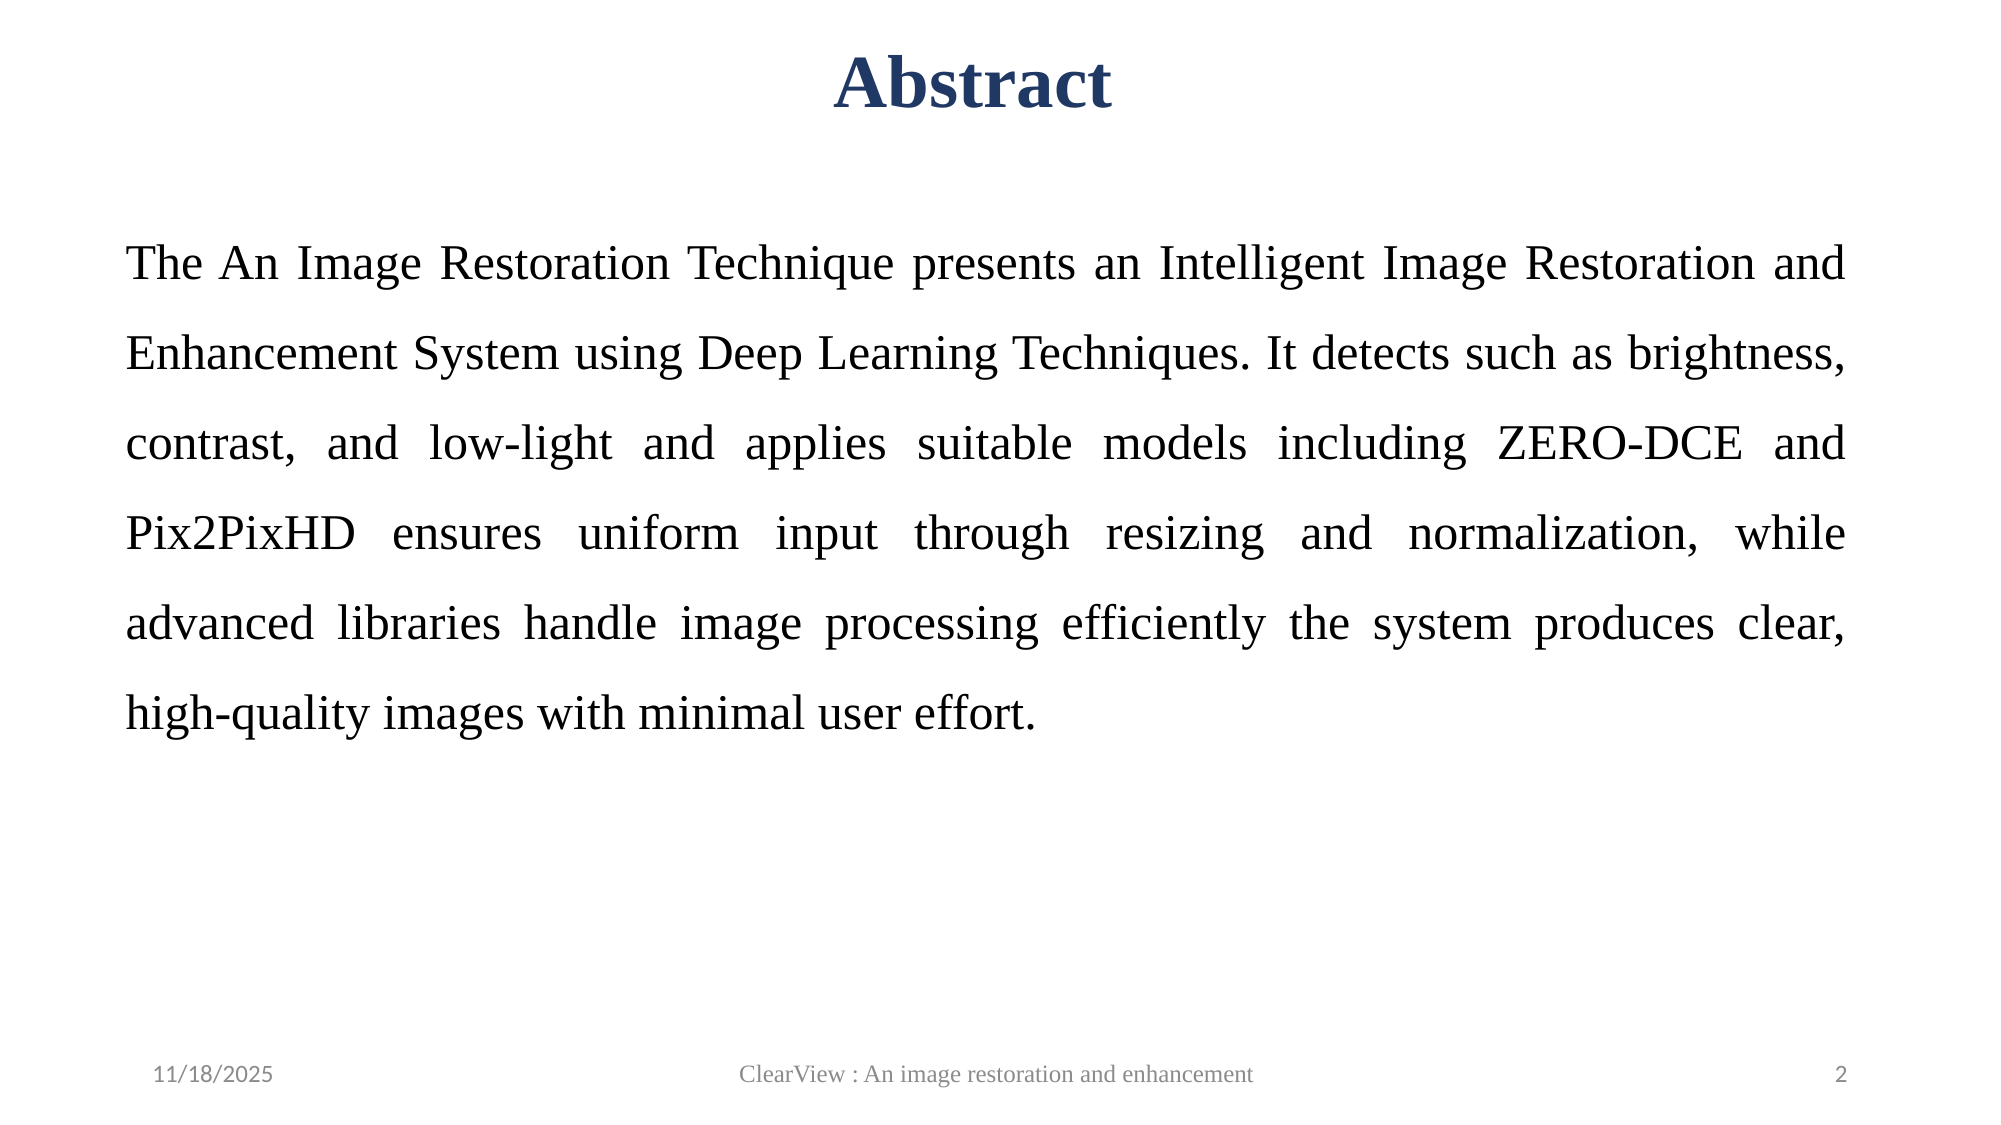

# Abstract
The An Image Restoration Technique presents an Intelligent Image Restoration and Enhancement System using Deep Learning Techniques. It detects such as brightness, contrast, and low-light and applies suitable models including ZERO-DCE and Pix2PixHD ensures uniform input through resizing and normalization, while advanced libraries handle image processing efficiently the system produces clear, high-quality images with minimal user effort.
11/18/2025
ClearView : An image restoration and enhancement
2